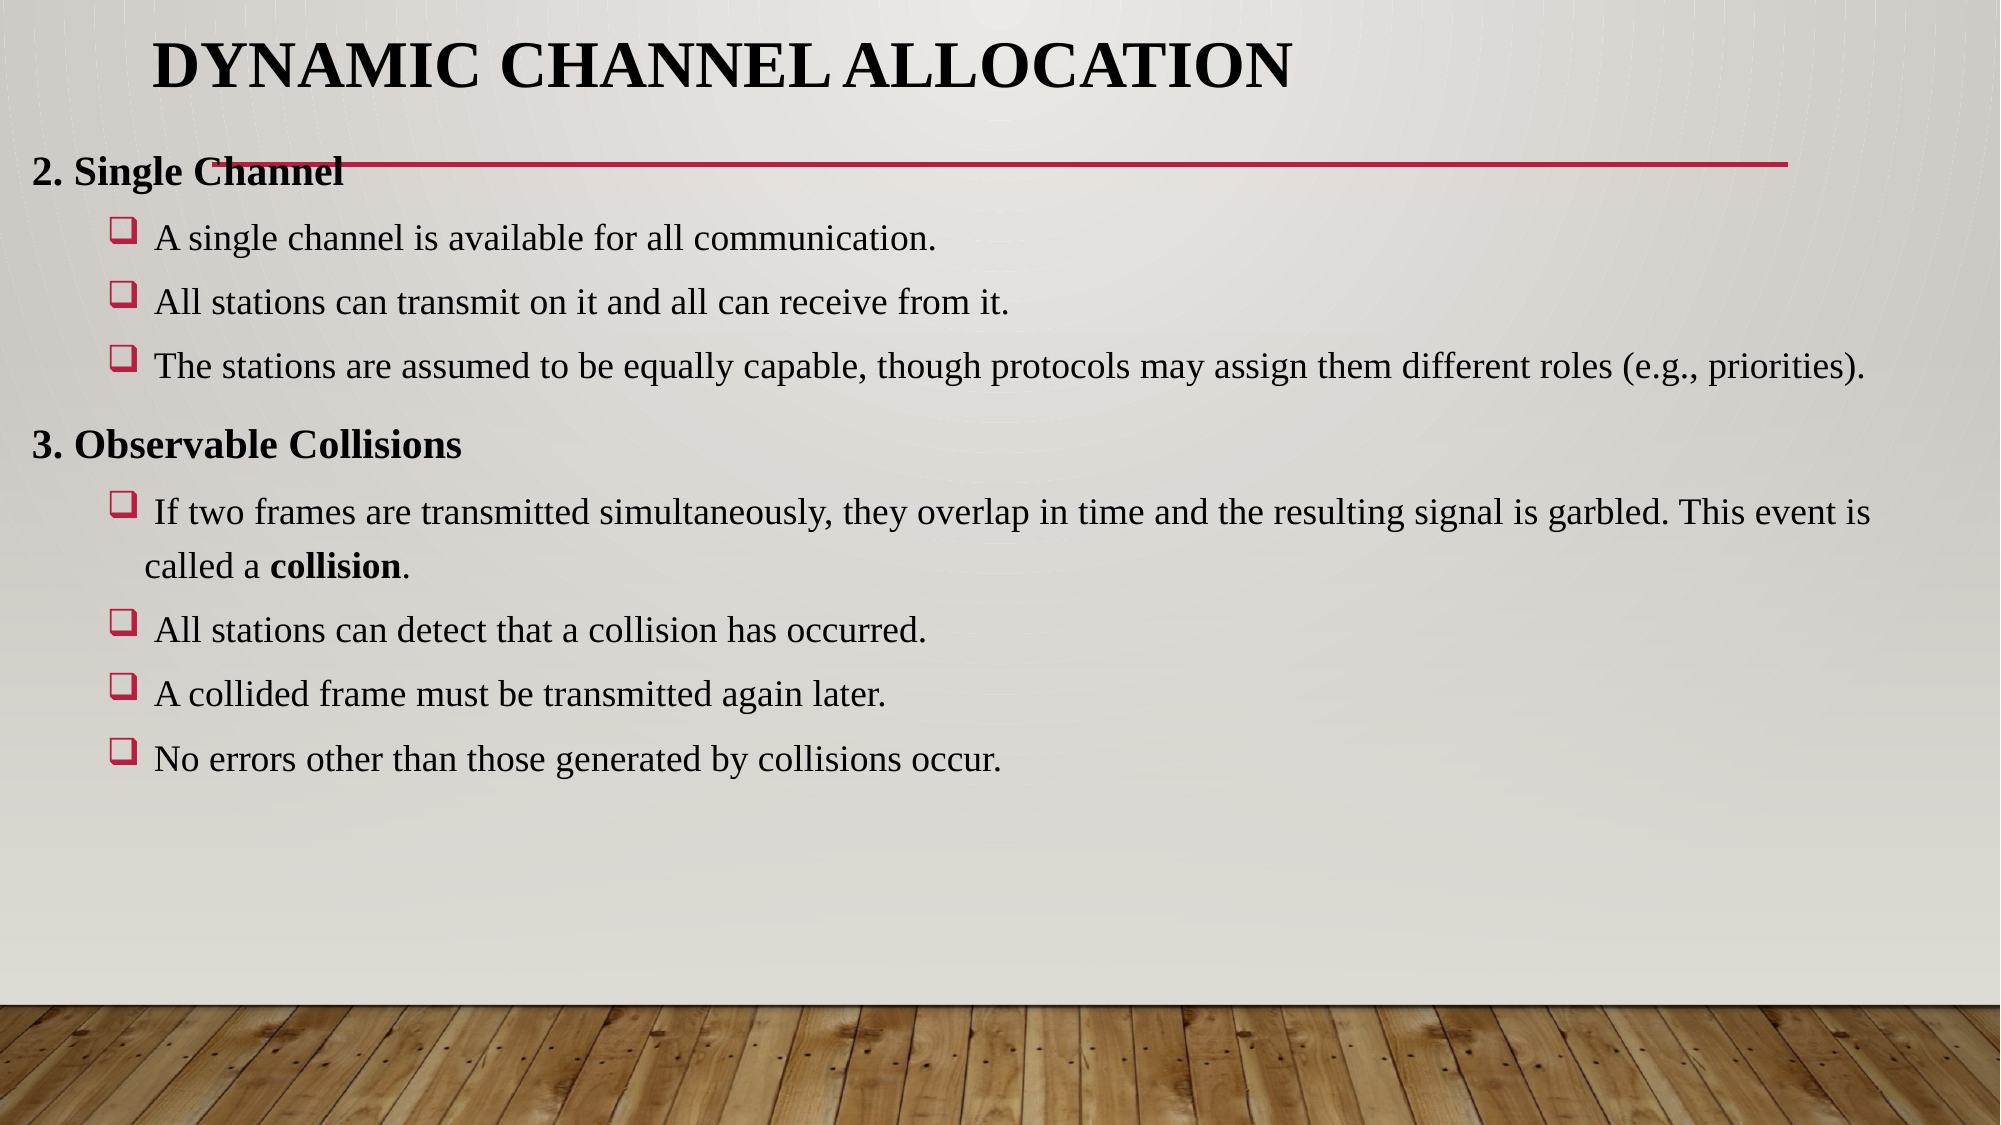

# DYNAMIC CHANNEL ALLOCATION
2. Single Channel
 A single channel is available for all communication.
 All stations can transmit on it and all can receive from it.
 The stations are assumed to be equally capable, though protocols may assign them different roles (e.g., priorities).
3. Observable Collisions
 If two frames are transmitted simultaneously, they overlap in time and the resulting signal is garbled. This event is called a collision.
 All stations can detect that a collision has occurred.
 A collided frame must be transmitted again later.
 No errors other than those generated by collisions occur.